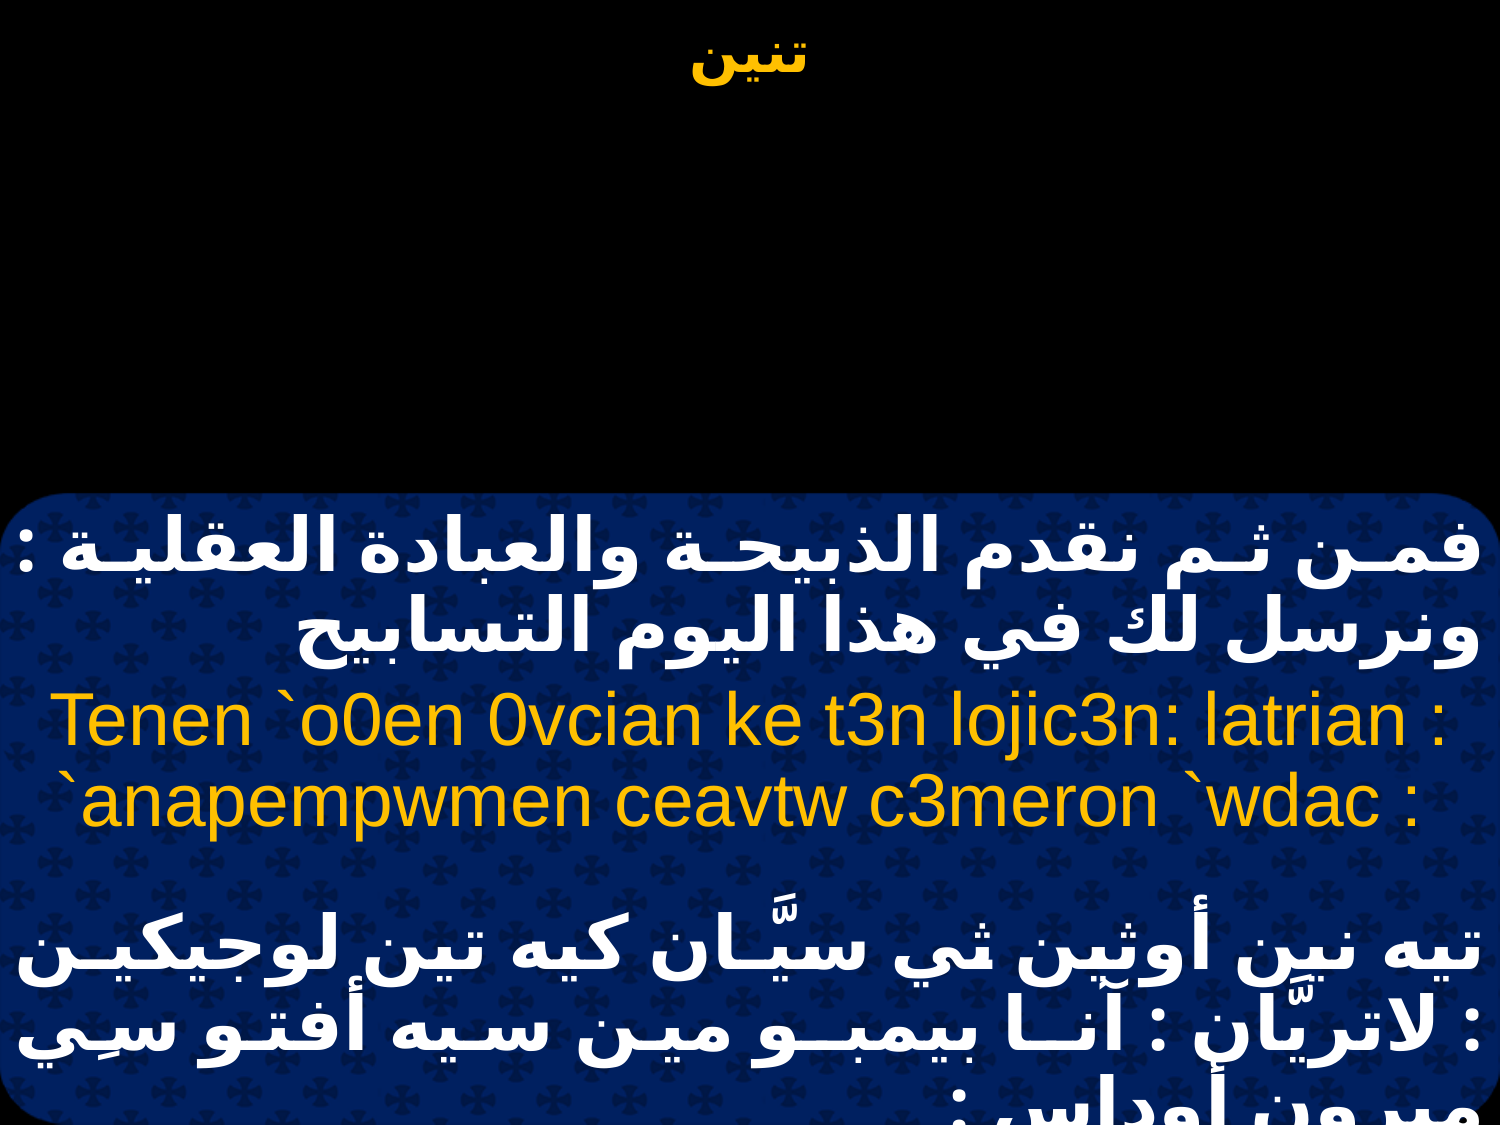

فمن ثم نقدم الذبيحة والعبادة العقلية : ونرسل لك في هذا اليوم التسابيح

Tenen `o0en 0vcian ke t3n lojic3n: latrian : `anapempwmen ceavtw c3meron `wdac :

تيه نين أوثين ثي سيَّـان كيه تين لوجيكيـن : لاتريَّان : آنـا بيمبـو مين سيه أفتو سِي ميرون أوداس :